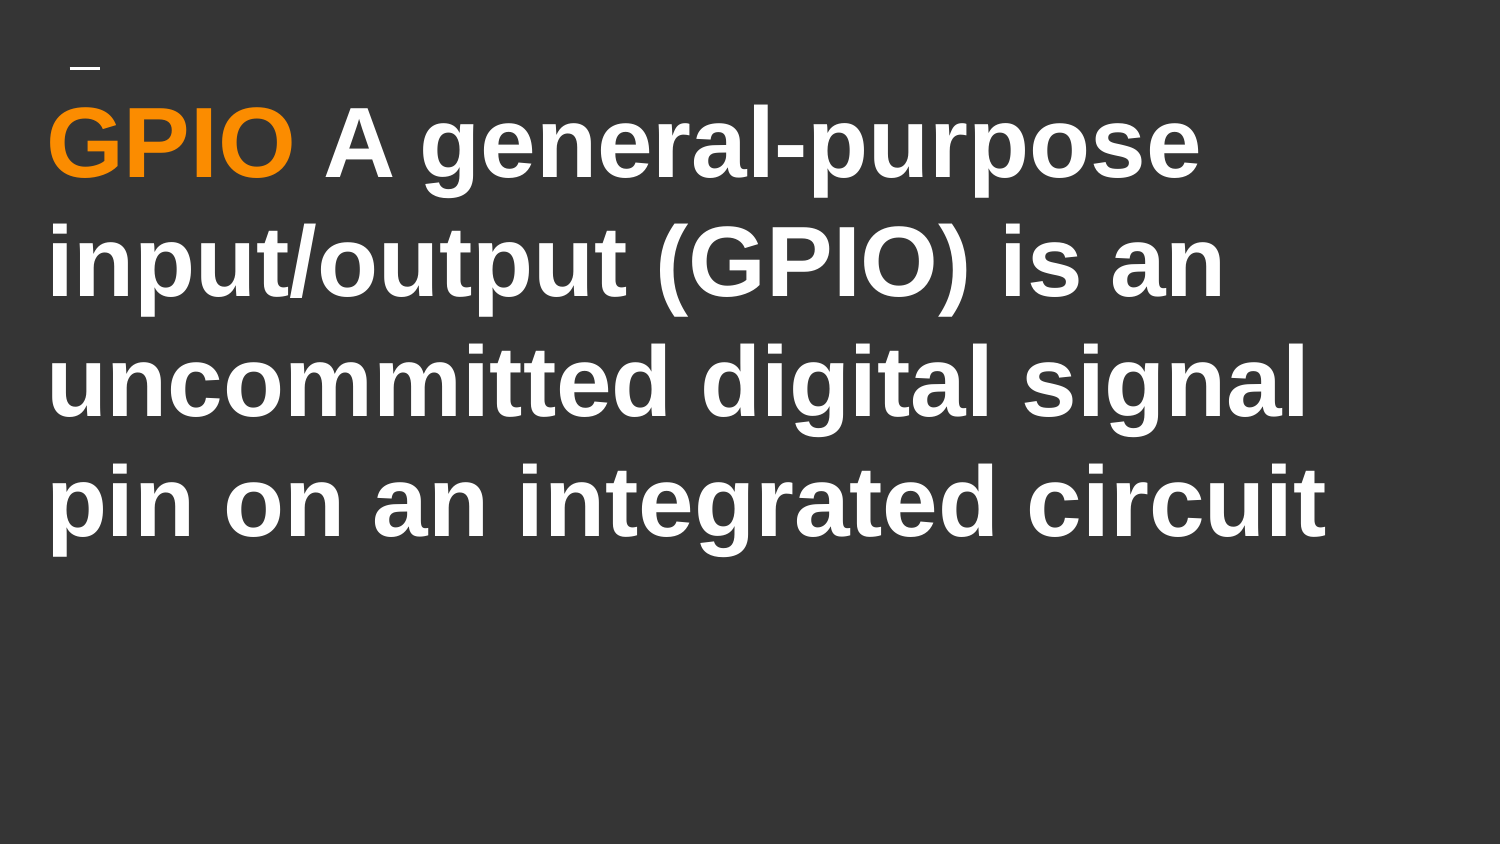

# GPIO A general-purpose input/output (GPIO) is an uncommitted digital signal pin on an integrated circuit